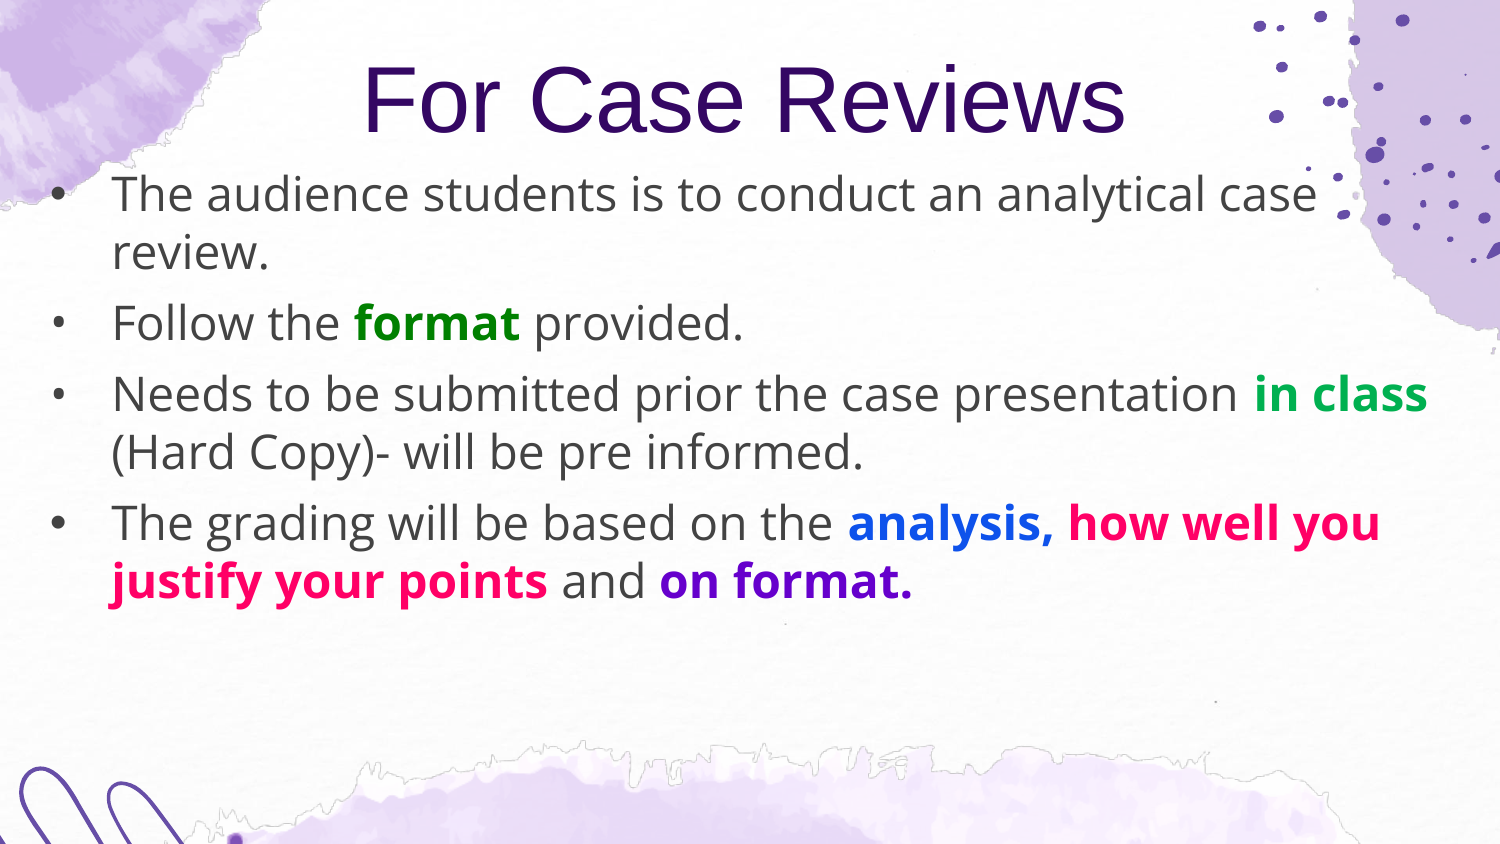

For Case Reviews
The audience students is to conduct an analytical case review.
Follow the format provided.
Needs to be submitted prior the case presentation in class (Hard Copy)- will be pre informed.
The grading will be based on the analysis, how well you justify your points and on format.